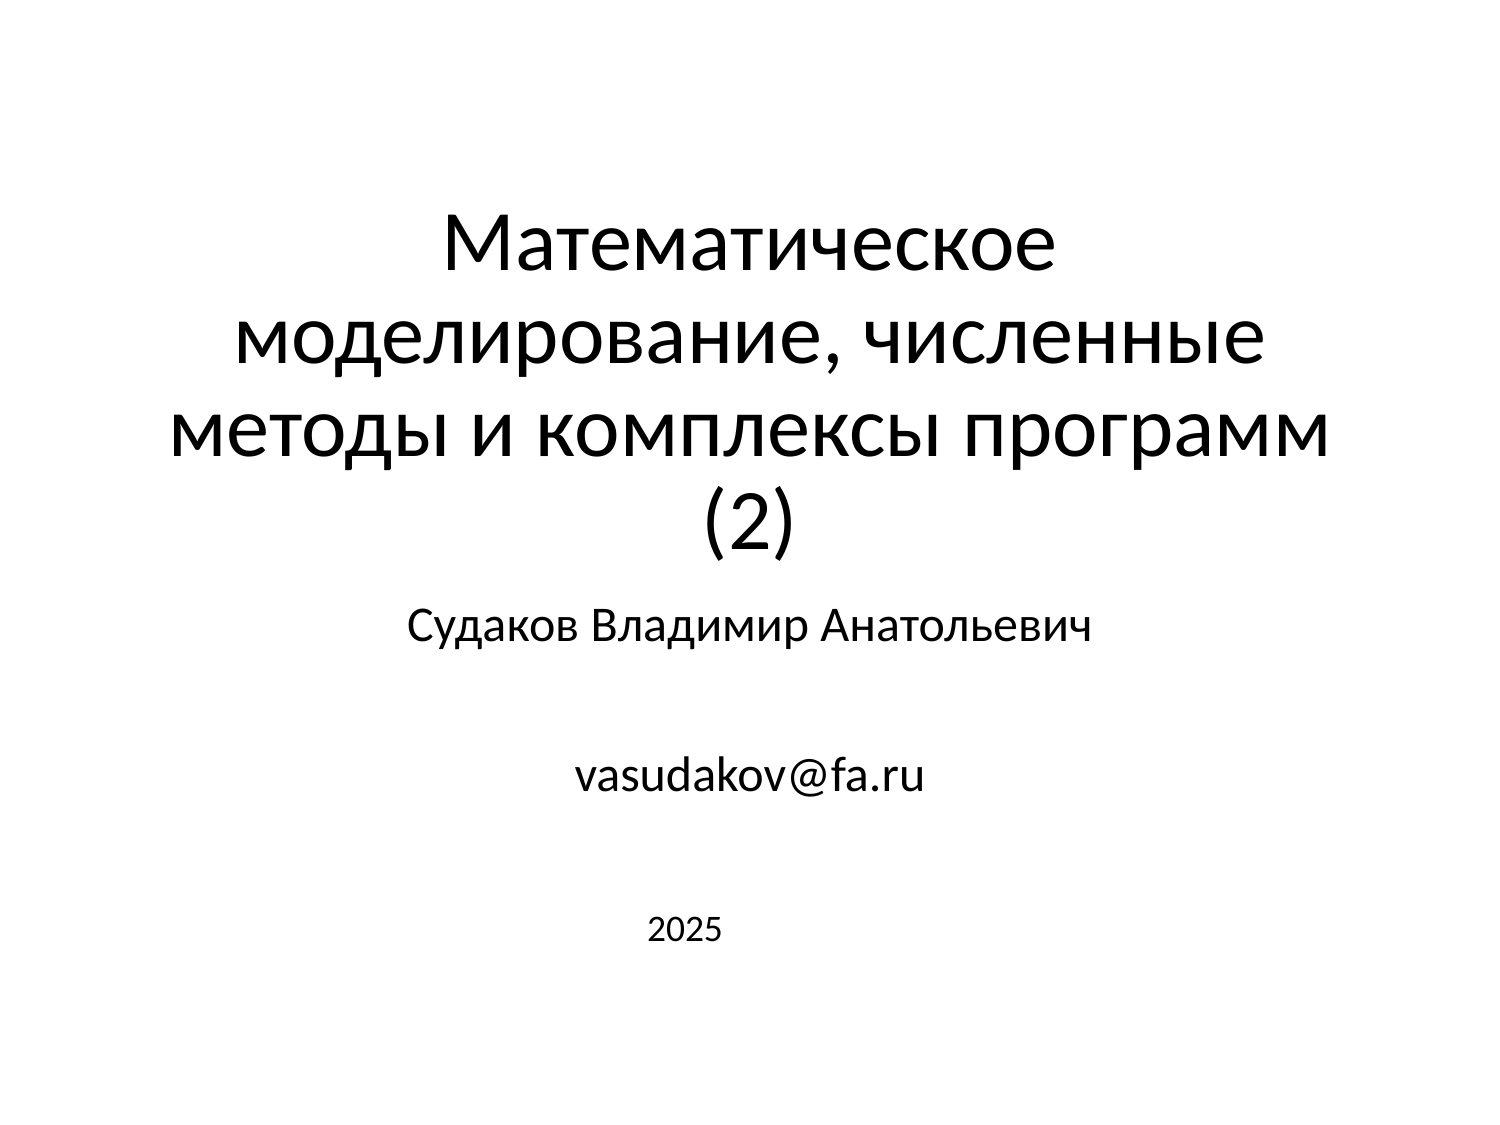

# Математическое моделирование, численные методы и комплексы программ (2)
Судаков Владимир Анатольевич

vasudakov@fa.ru
2025